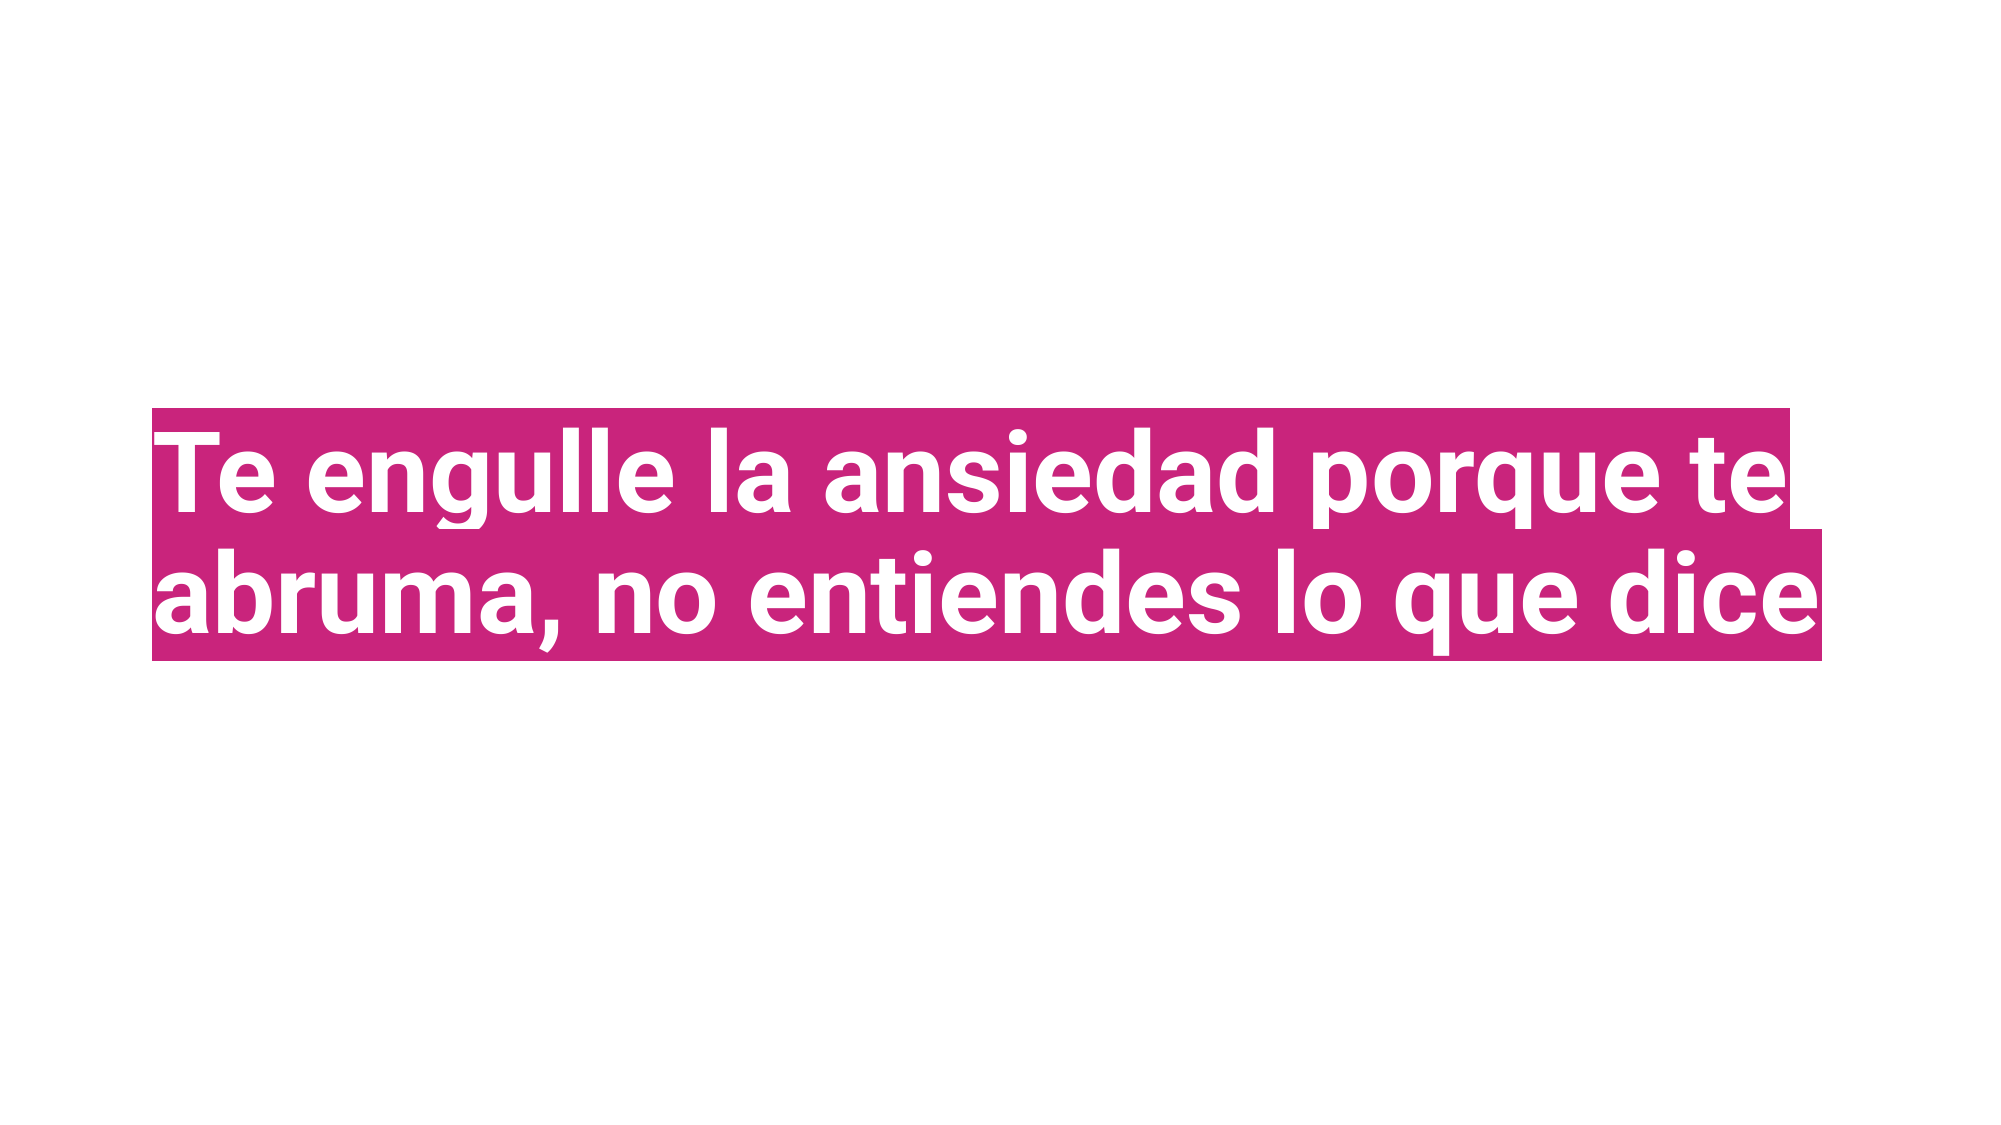

Te engulle la ansiedad porque te abruma, no entiendes lo que dice